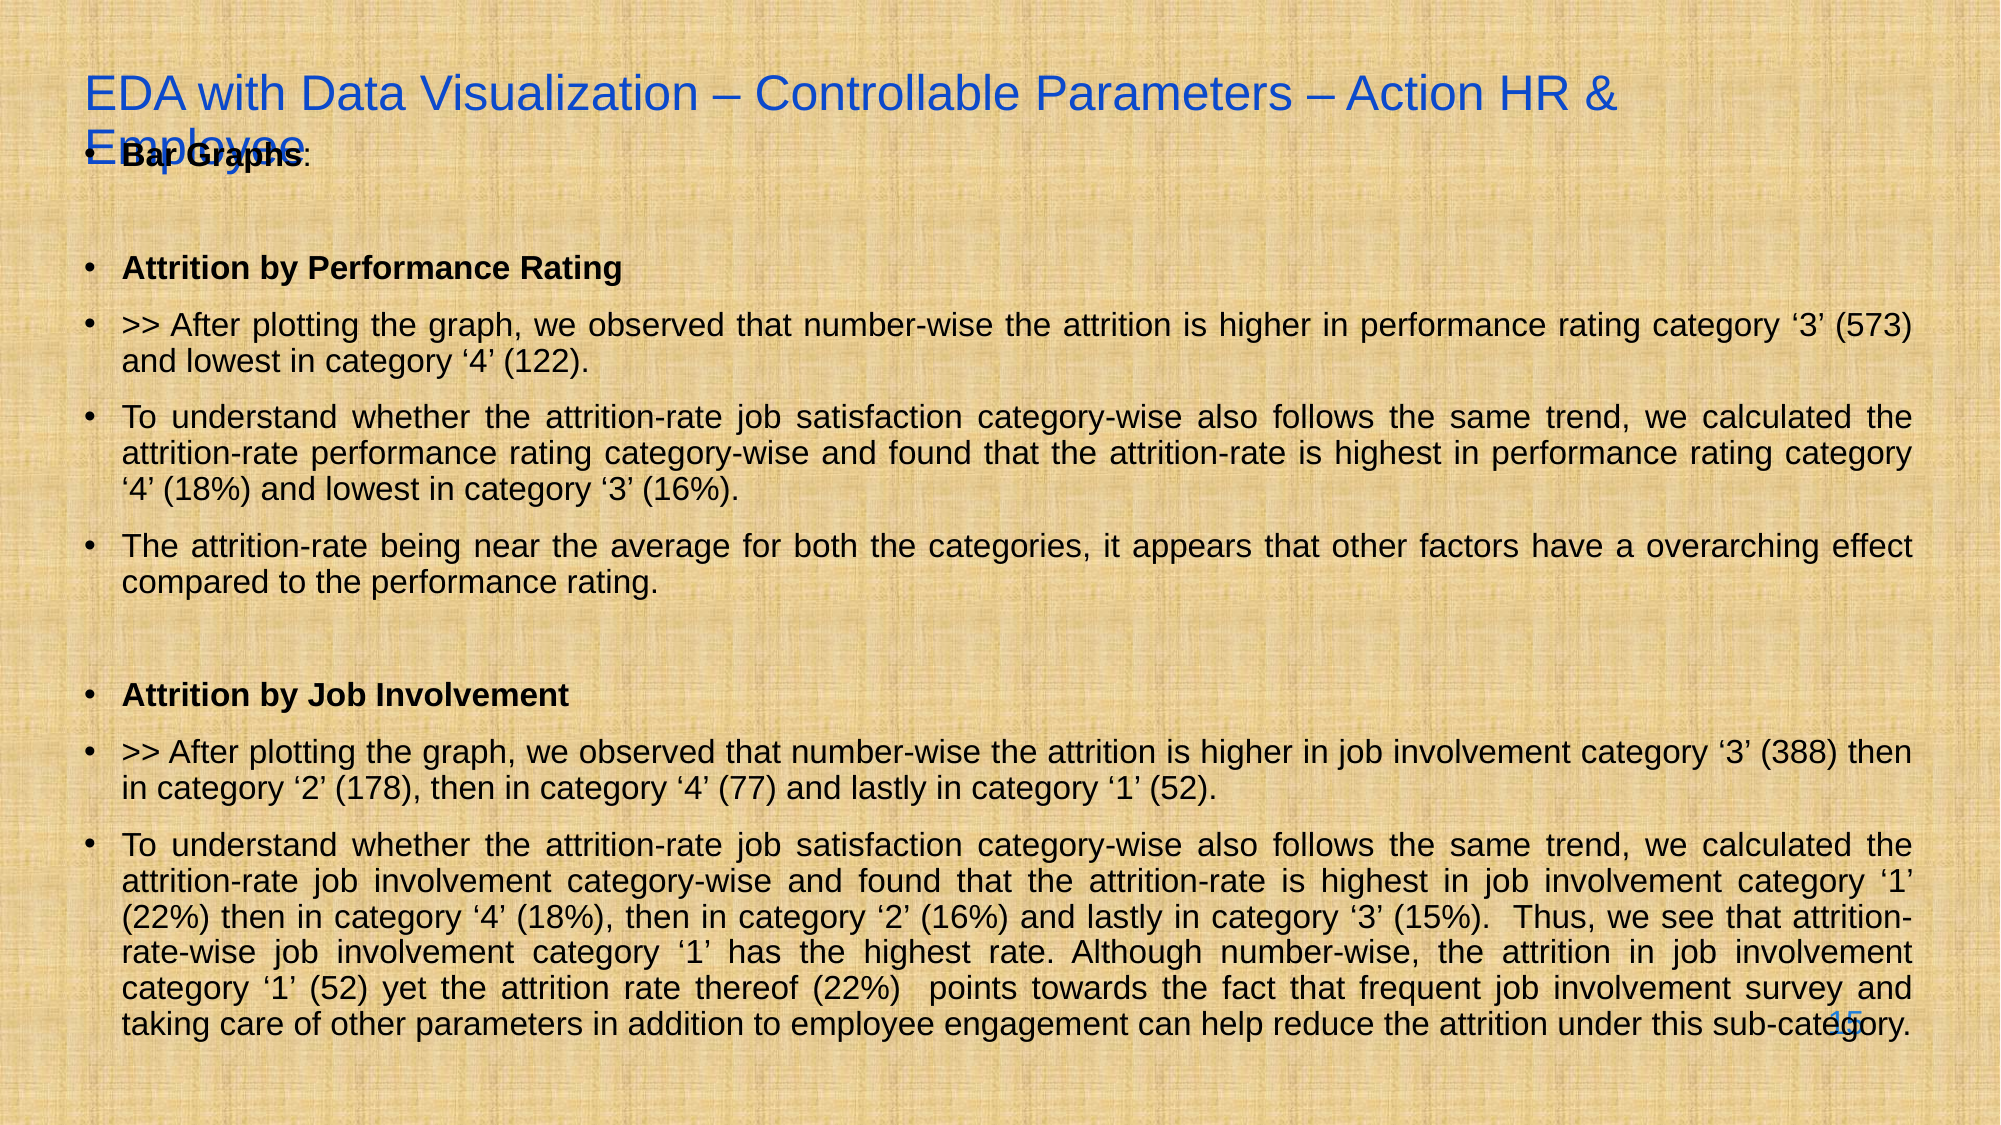

# EDA with Data Visualization – Controllable Parameters – Action HR & Employee
Bar Graphs: ​

Attrition by Performance Rating
>> After plotting the graph, we observed that number-wise the attrition is higher in performance rating category ‘3’ (573) and lowest in category ‘4’ (122).
To understand whether the attrition-rate job satisfaction category-wise also follows the same trend, we calculated the attrition-rate performance rating category-wise and found that the attrition-rate is highest in performance rating category ‘4’ (18%) and lowest in category ‘3’ (16%).
The attrition-rate being near the average for both the categories, it appears that other factors have a overarching effect compared to the performance rating.

Attrition by Job Involvement
>> After plotting the graph, we observed that number-wise the attrition is higher in job involvement category ‘3’ (388) then in category ‘2’ (178), then in category ‘4’ (77) and lastly in category ‘1’ (52).
To understand whether the attrition-rate job satisfaction category-wise also follows the same trend, we calculated the attrition-rate job involvement category-wise and found that the attrition-rate is highest in job involvement category ‘1’ (22%) then in category ‘4’ (18%), then in category ‘2’ (16%) and lastly in category ‘3’ (15%).  Thus, we see that attrition-rate-wise job involvement category ‘1’ has the highest rate. Although number-wise, the attrition in job involvement category ‘1’ (52) yet the attrition rate thereof (22%)  points towards the fact that frequent job involvement survey and taking care of other parameters in addition to employee engagement can help reduce the attrition under this sub-category.

15